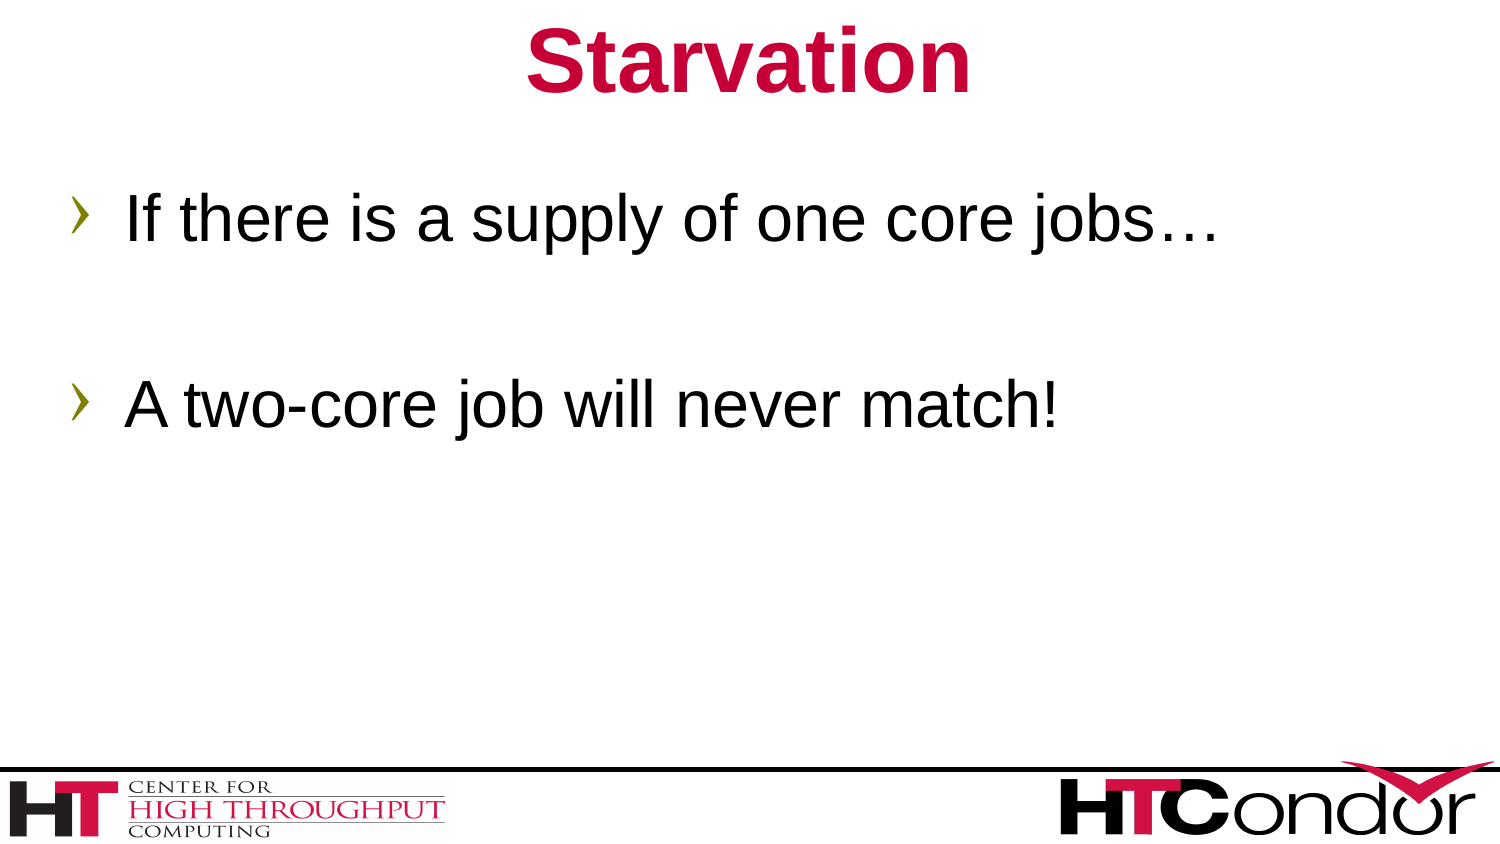

# Starvation
If there is a supply of one core jobs…

A two-core job will never match!